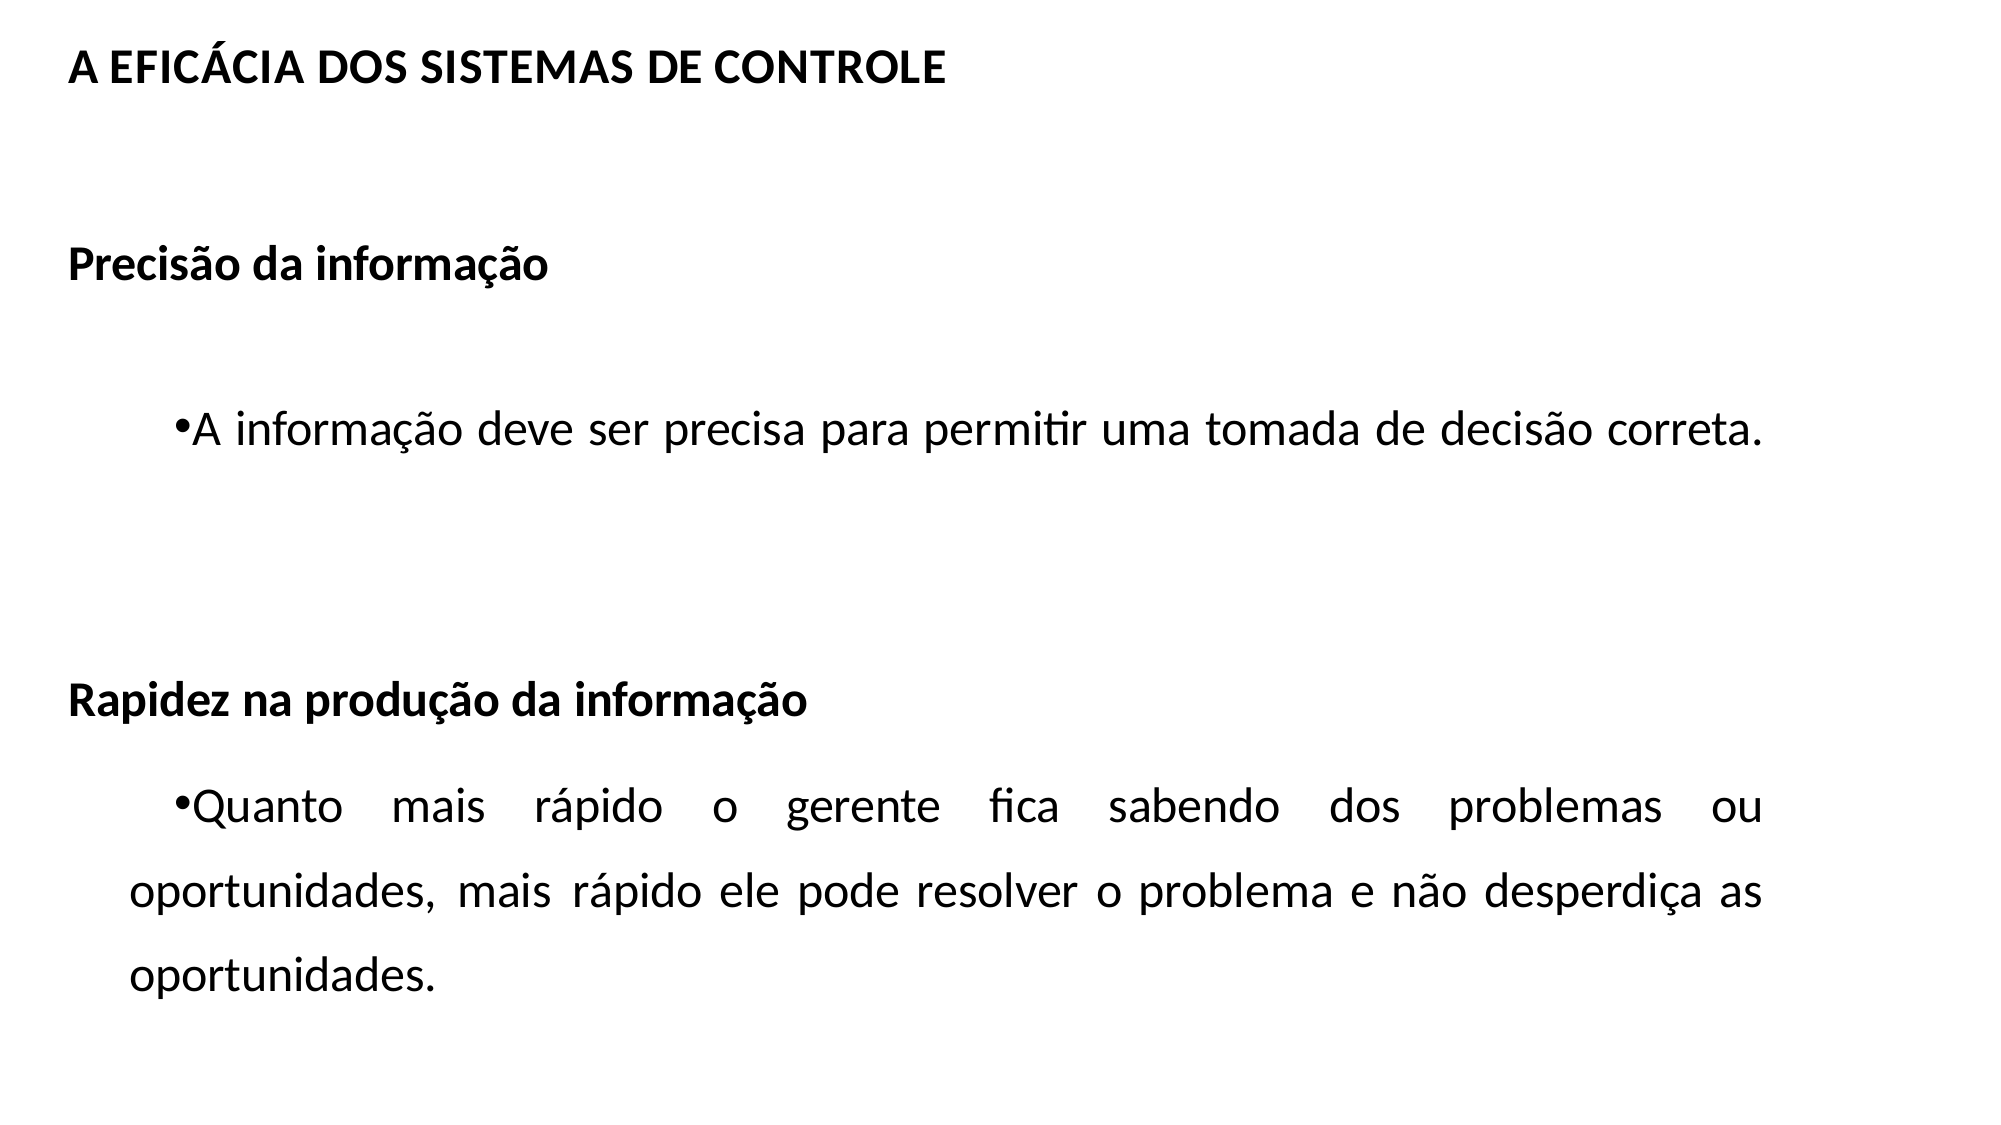

A EFICÁCIA DOS SISTEMAS DE CONTROLE
# Precisão da informação

A informação deve ser precisa para permitir uma tomada de decisão correta.

Rapidez na produção da informação
Quanto mais rápido o gerente fica sabendo dos problemas ou oportunidades, mais rápido ele pode resolver o problema e não desperdiça as oportunidades.